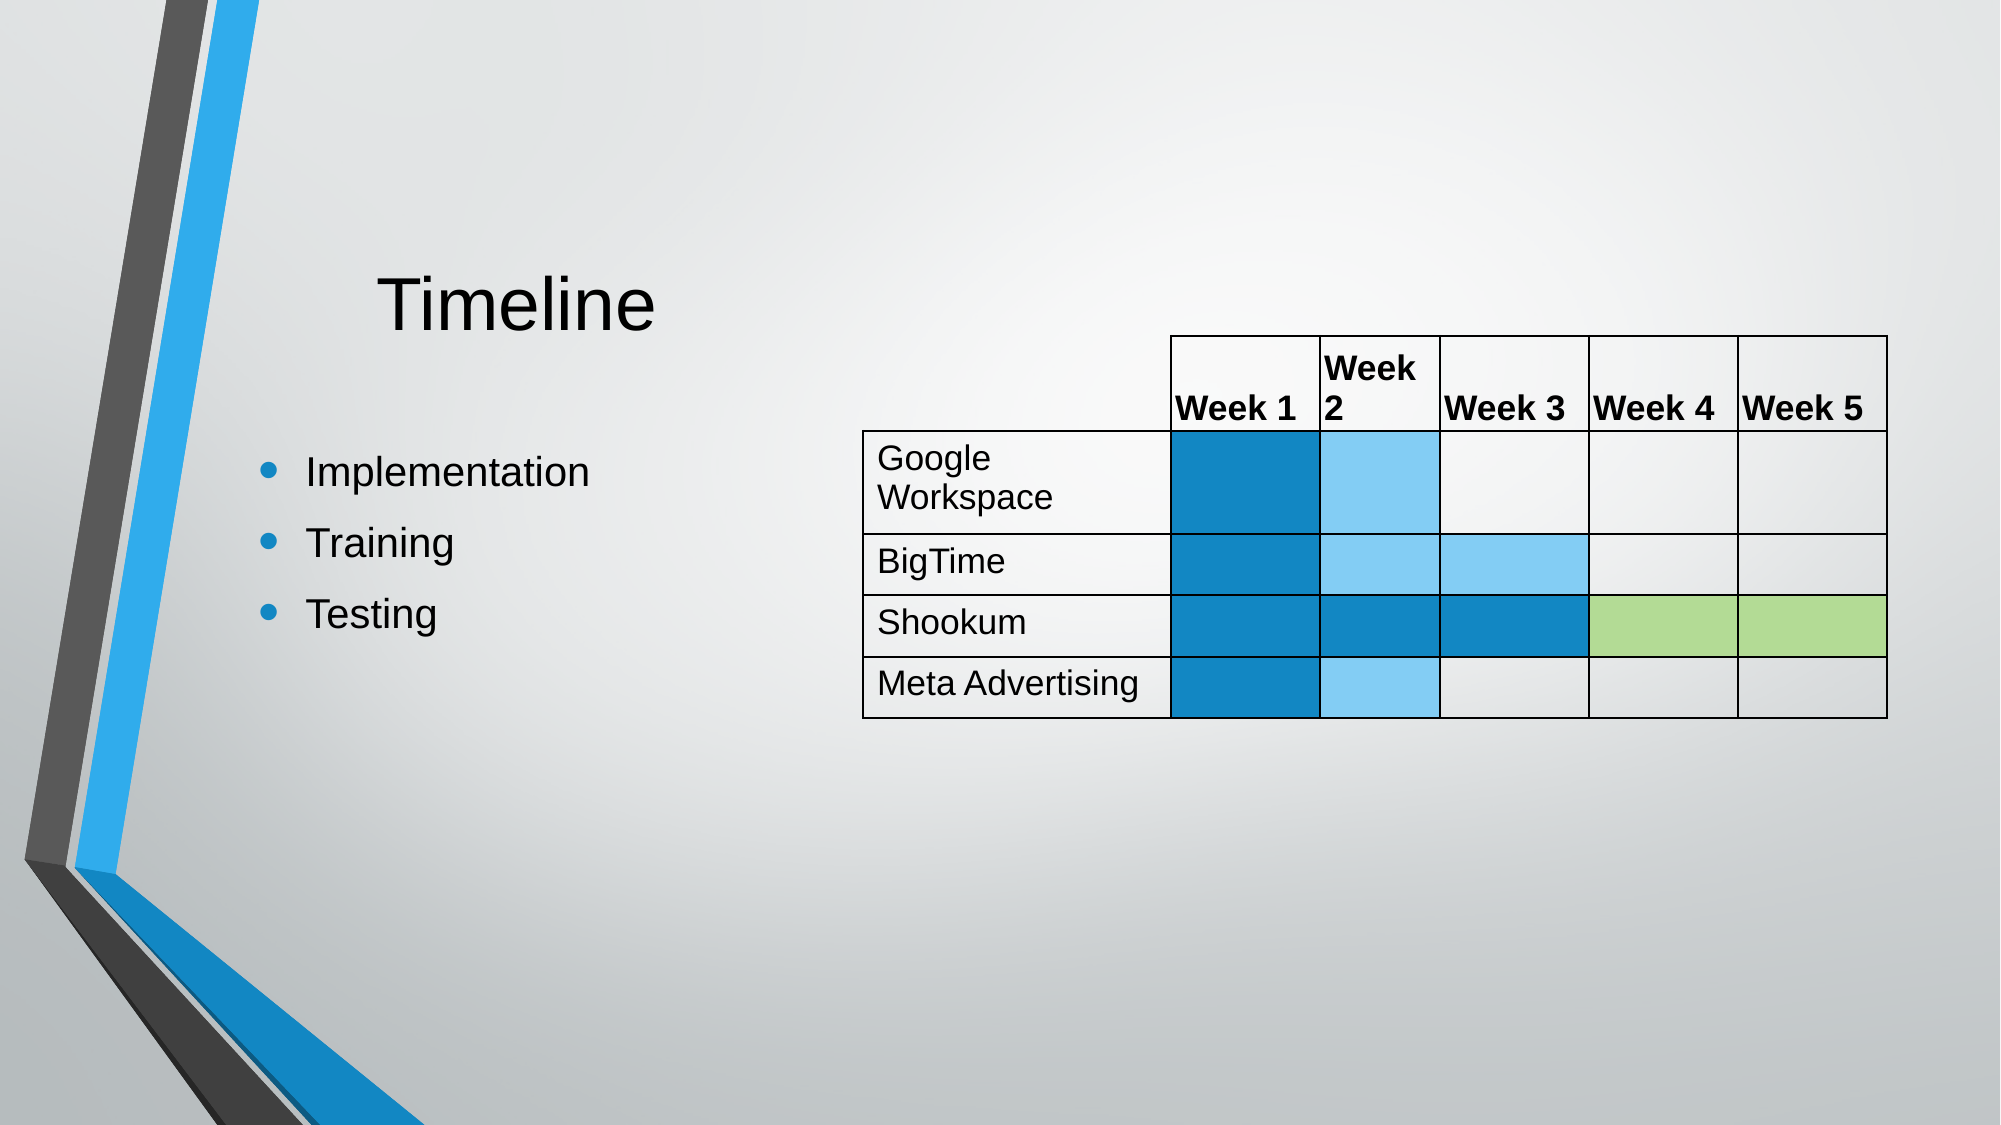

# Timeline
|  | Week 1 | Week 2 | Week 3 | Week 4 | Week 5 |
| --- | --- | --- | --- | --- | --- |
| Google Workspace |  |  |  |  |  |
| BigTime |  |  |  |  |  |
| Shookum |  |  |  |  |  |
| Meta Advertising |  |  |  |  |  |
Implementation
Training
Testing